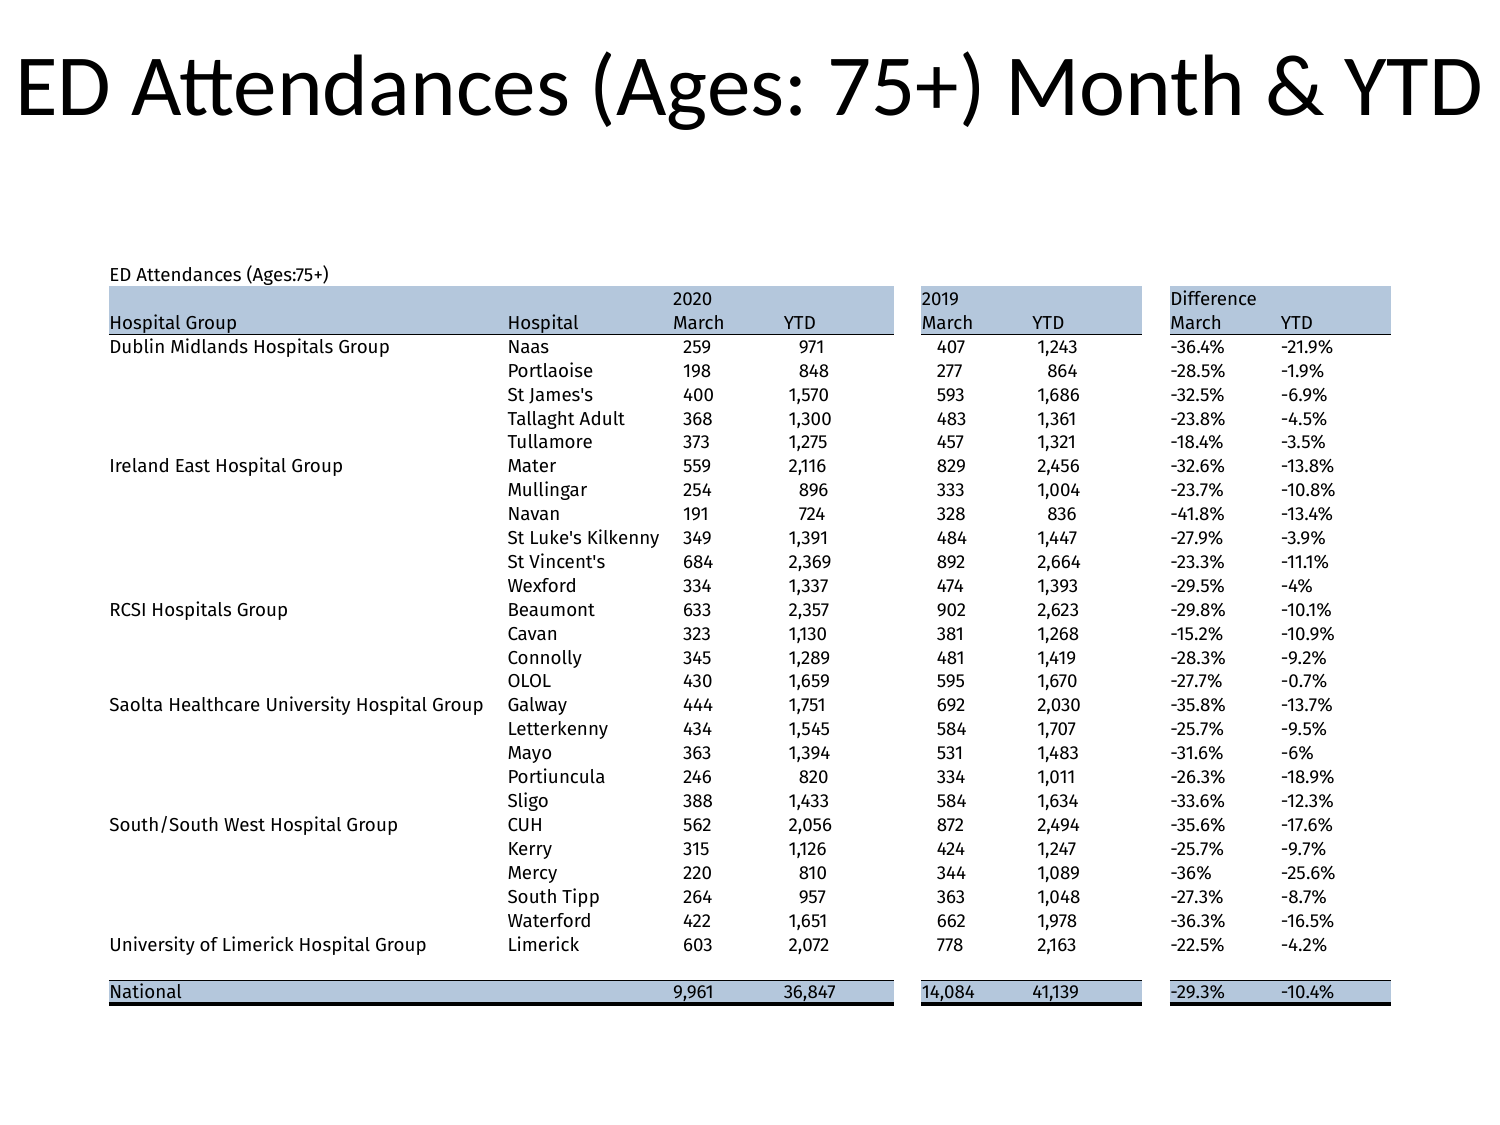

# ED Attendances (Ages: 75+) Month & YTD
| ED Attendances (Ages:75+) |  |  |  |  |  |  |  |  |  |
| --- | --- | --- | --- | --- | --- | --- | --- | --- | --- |
|  |  | 2020 |  |  | 2019 |  |  | Difference |  |
| Hospital Group | Hospital | March | YTD |  | March | YTD |  | March | YTD |
| Dublin Midlands Hospitals Group | Naas | 259 | 971 |  | 407 | 1,243 |  | -36.4% | -21.9% |
|  | Portlaoise | 198 | 848 |  | 277 | 864 |  | -28.5% | -1.9% |
|  | St James's | 400 | 1,570 |  | 593 | 1,686 |  | -32.5% | -6.9% |
|  | Tallaght Adult | 368 | 1,300 |  | 483 | 1,361 |  | -23.8% | -4.5% |
|  | Tullamore | 373 | 1,275 |  | 457 | 1,321 |  | -18.4% | -3.5% |
| Ireland East Hospital Group | Mater | 559 | 2,116 |  | 829 | 2,456 |  | -32.6% | -13.8% |
|  | Mullingar | 254 | 896 |  | 333 | 1,004 |  | -23.7% | -10.8% |
|  | Navan | 191 | 724 |  | 328 | 836 |  | -41.8% | -13.4% |
|  | St Luke's Kilkenny | 349 | 1,391 |  | 484 | 1,447 |  | -27.9% | -3.9% |
|  | St Vincent's | 684 | 2,369 |  | 892 | 2,664 |  | -23.3% | -11.1% |
|  | Wexford | 334 | 1,337 |  | 474 | 1,393 |  | -29.5% | -4% |
| RCSI Hospitals Group | Beaumont | 633 | 2,357 |  | 902 | 2,623 |  | -29.8% | -10.1% |
|  | Cavan | 323 | 1,130 |  | 381 | 1,268 |  | -15.2% | -10.9% |
|  | Connolly | 345 | 1,289 |  | 481 | 1,419 |  | -28.3% | -9.2% |
|  | OLOL | 430 | 1,659 |  | 595 | 1,670 |  | -27.7% | -0.7% |
| Saolta Healthcare University Hospital Group | Galway | 444 | 1,751 |  | 692 | 2,030 |  | -35.8% | -13.7% |
|  | Letterkenny | 434 | 1,545 |  | 584 | 1,707 |  | -25.7% | -9.5% |
|  | Mayo | 363 | 1,394 |  | 531 | 1,483 |  | -31.6% | -6% |
|  | Portiuncula | 246 | 820 |  | 334 | 1,011 |  | -26.3% | -18.9% |
|  | Sligo | 388 | 1,433 |  | 584 | 1,634 |  | -33.6% | -12.3% |
| South/South West Hospital Group | CUH | 562 | 2,056 |  | 872 | 2,494 |  | -35.6% | -17.6% |
|  | Kerry | 315 | 1,126 |  | 424 | 1,247 |  | -25.7% | -9.7% |
|  | Mercy | 220 | 810 |  | 344 | 1,089 |  | -36% | -25.6% |
|  | South Tipp | 264 | 957 |  | 363 | 1,048 |  | -27.3% | -8.7% |
|  | Waterford | 422 | 1,651 |  | 662 | 1,978 |  | -36.3% | -16.5% |
| University of Limerick Hospital Group | Limerick | 603 | 2,072 |  | 778 | 2,163 |  | -22.5% | -4.2% |
|  |  |  |  |  |  |  |  |  |  |
| National |  | 9,961 | 36,847 |  | 14,084 | 41,139 |  | -29.3% | -10.4% |